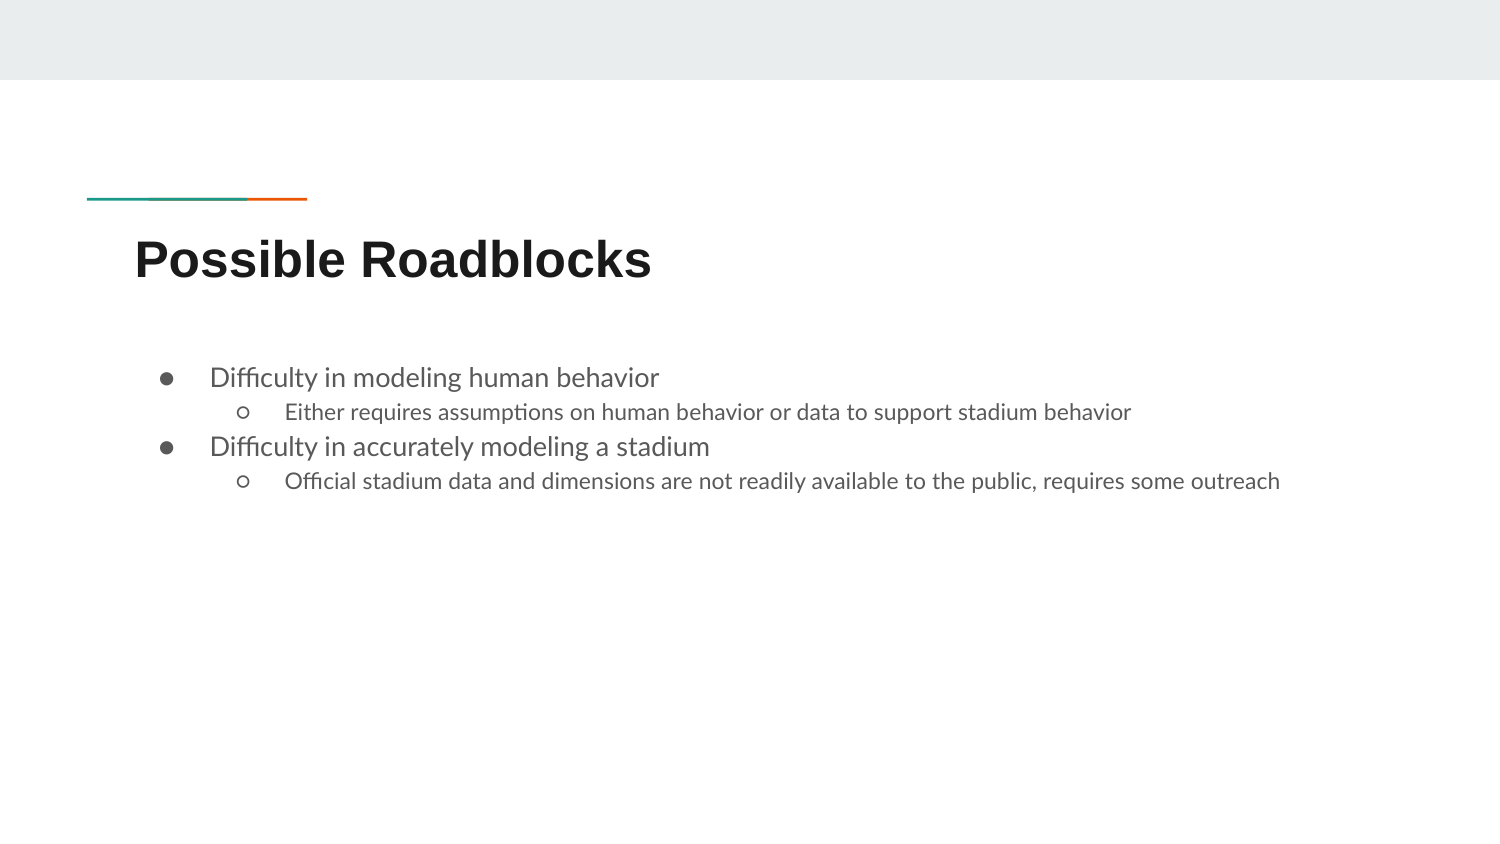

# Possible Roadblocks
Difficulty in modeling human behavior
Either requires assumptions on human behavior or data to support stadium behavior
Difficulty in accurately modeling a stadium
Official stadium data and dimensions are not readily available to the public, requires some outreach